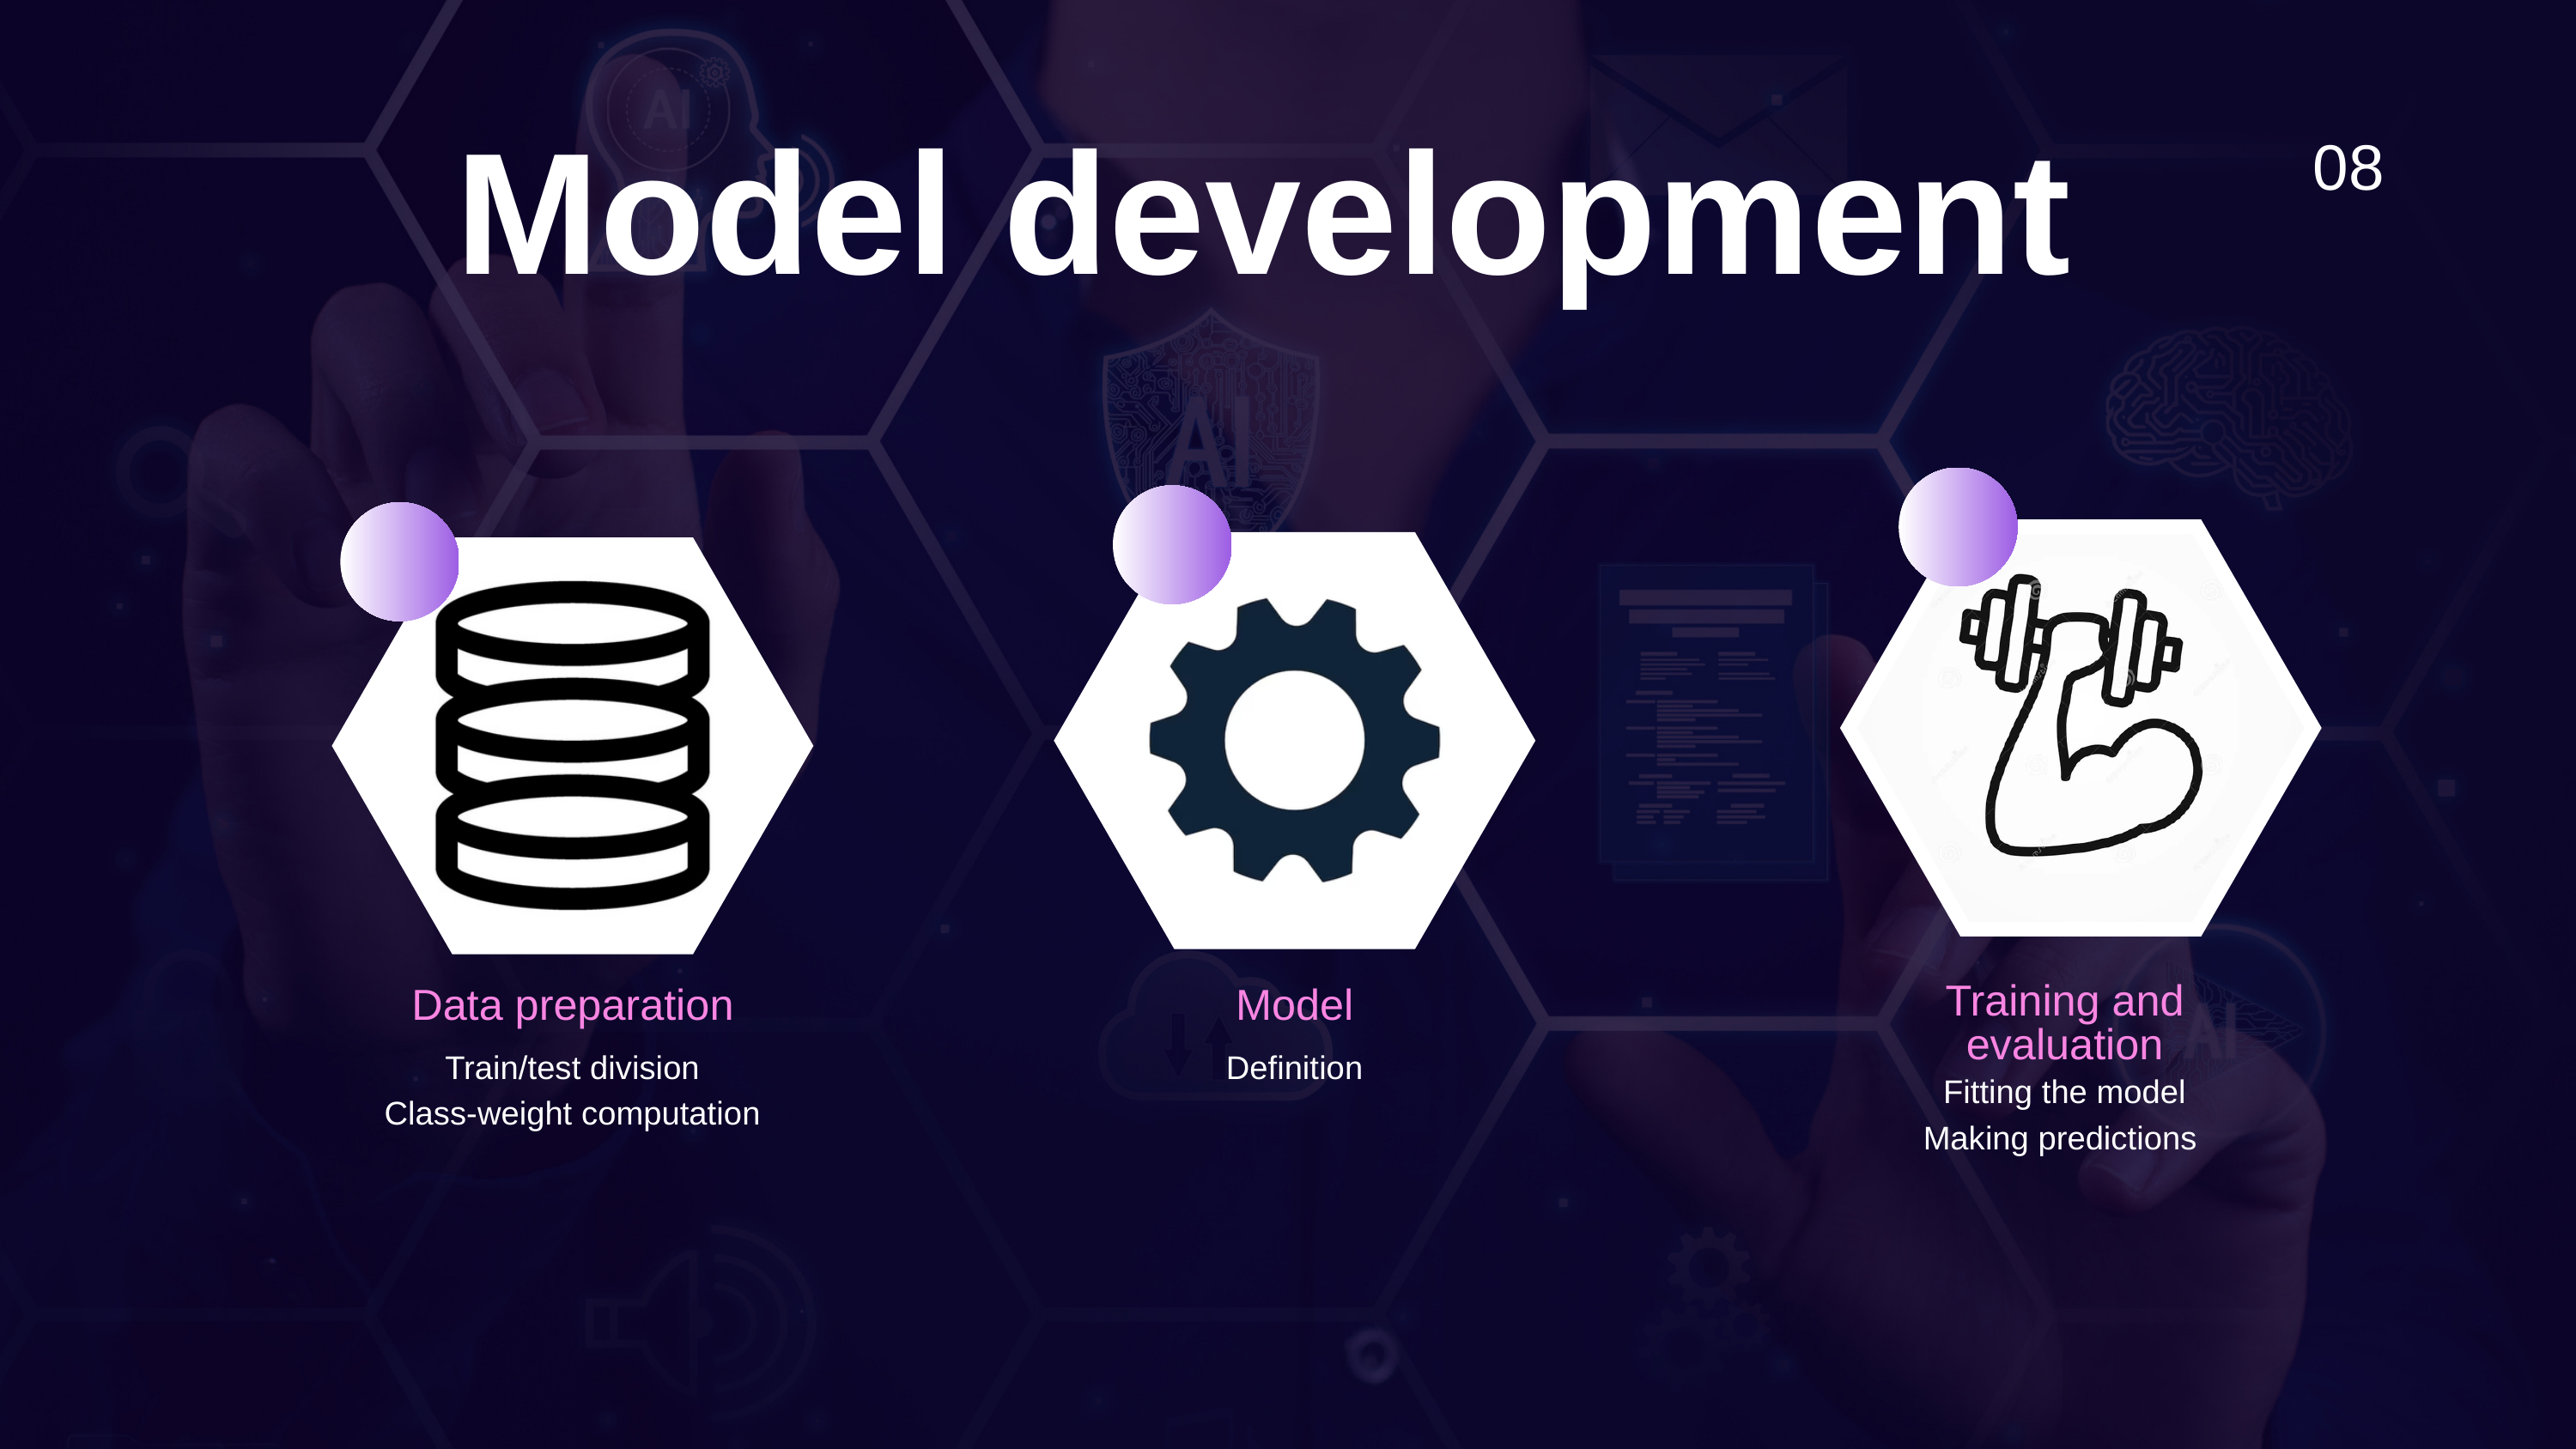

08
Model development

Data preparation
Model
Training and evaluation
Train/test division
Class-weight computation
Definition
Fitting the model
Making predictions